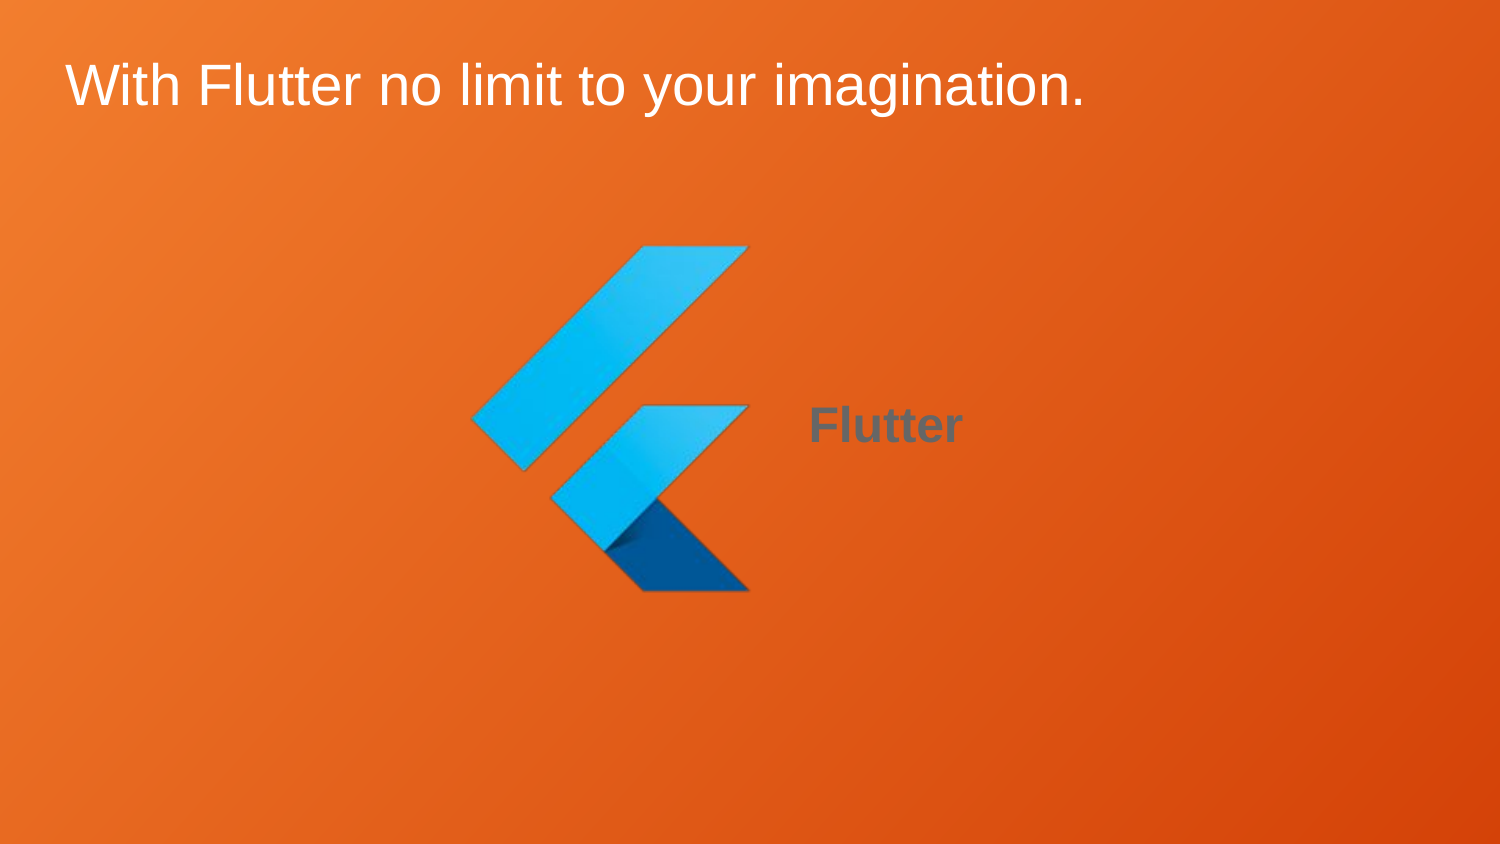

With Flutter no limit to your imagination.

Flutter